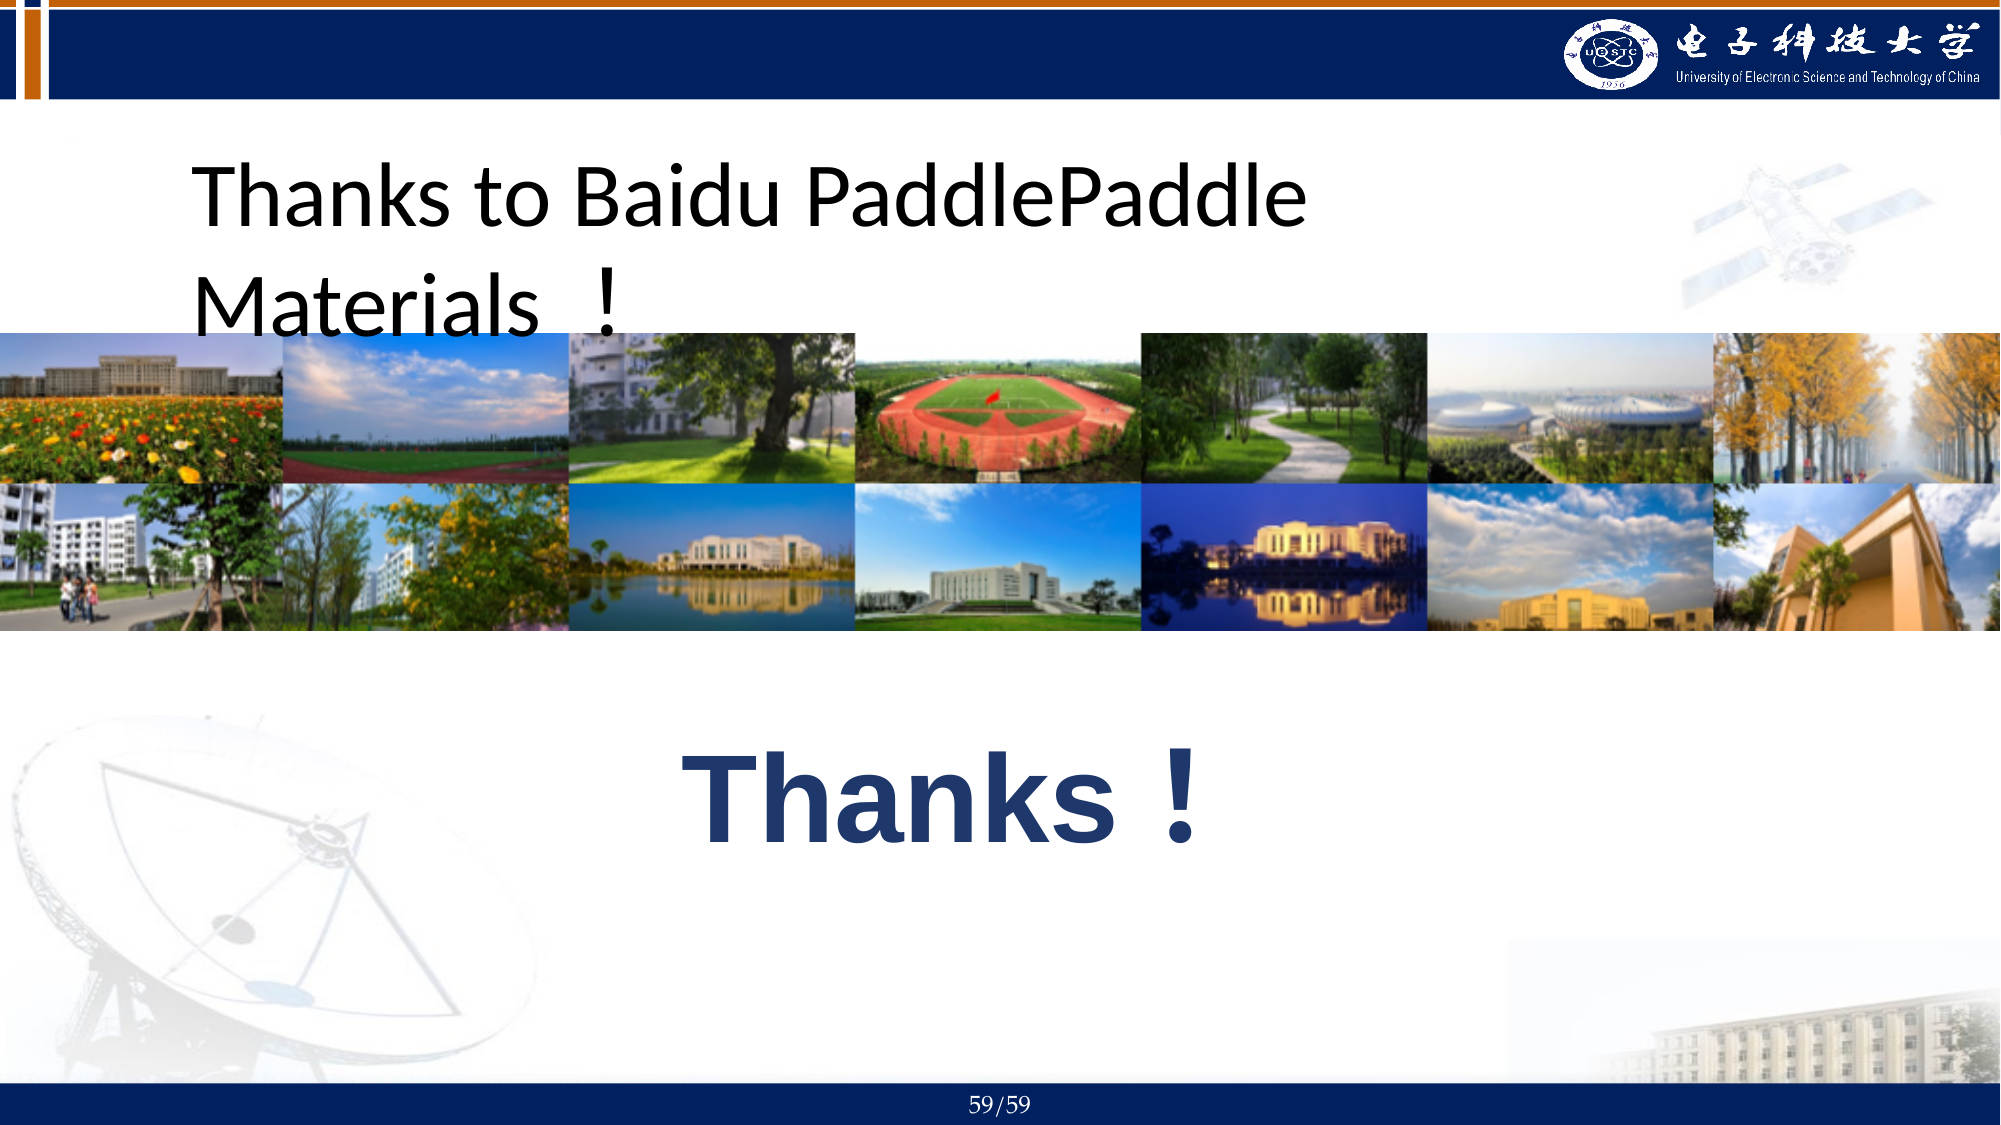

Thanks to Baidu PaddlePaddle Materials ！

Thanks！